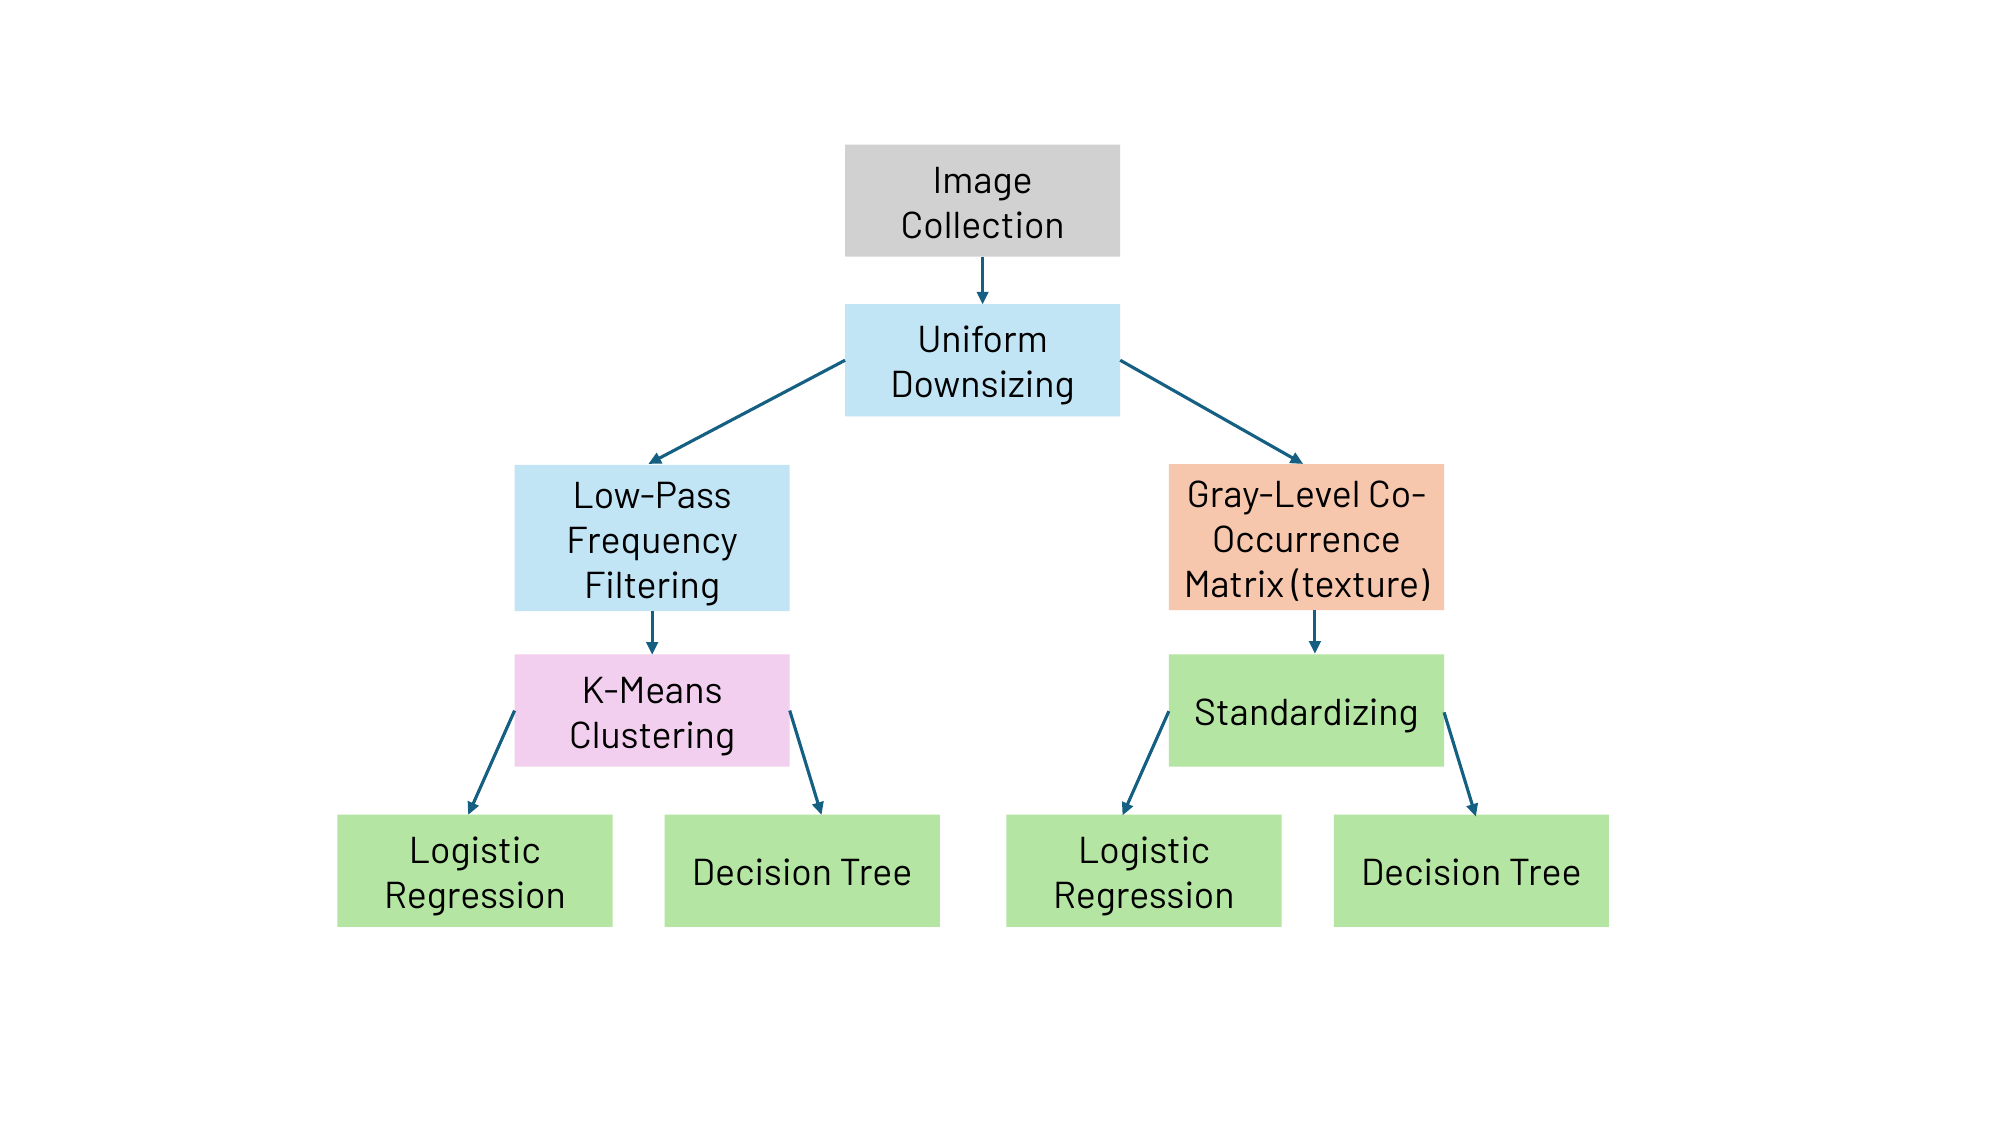

Image Collection
Uniform Downsizing
Gray-Level Co-Occurrence Matrix (texture)
Low-Pass Frequency Filtering
K-Means Clustering
Standardizing
Logistic Regression
Decision Tree
Logistic Regression
Decision Tree